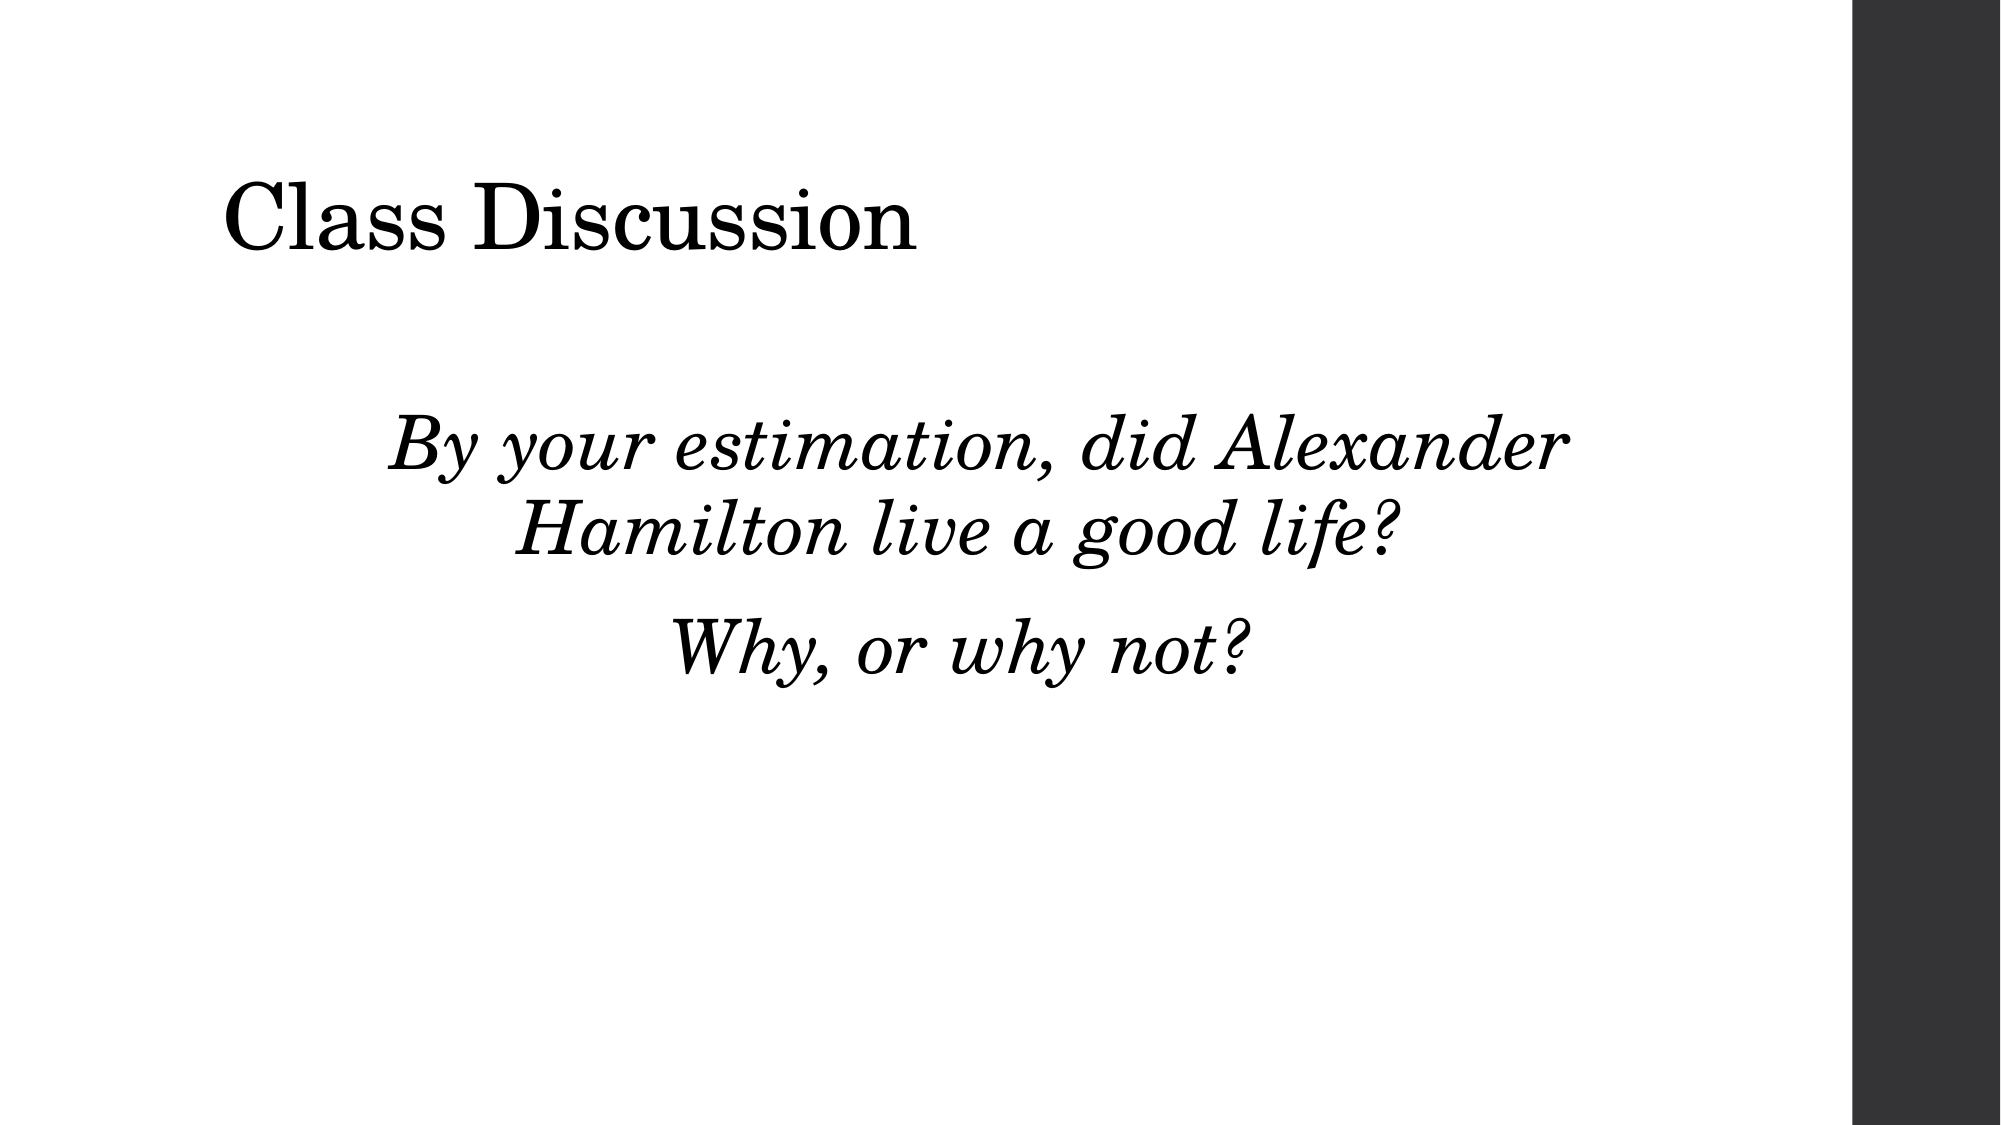

# Class Discussion

By your estimation, did Alexander Hamilton live a good life?
Why, or why not?